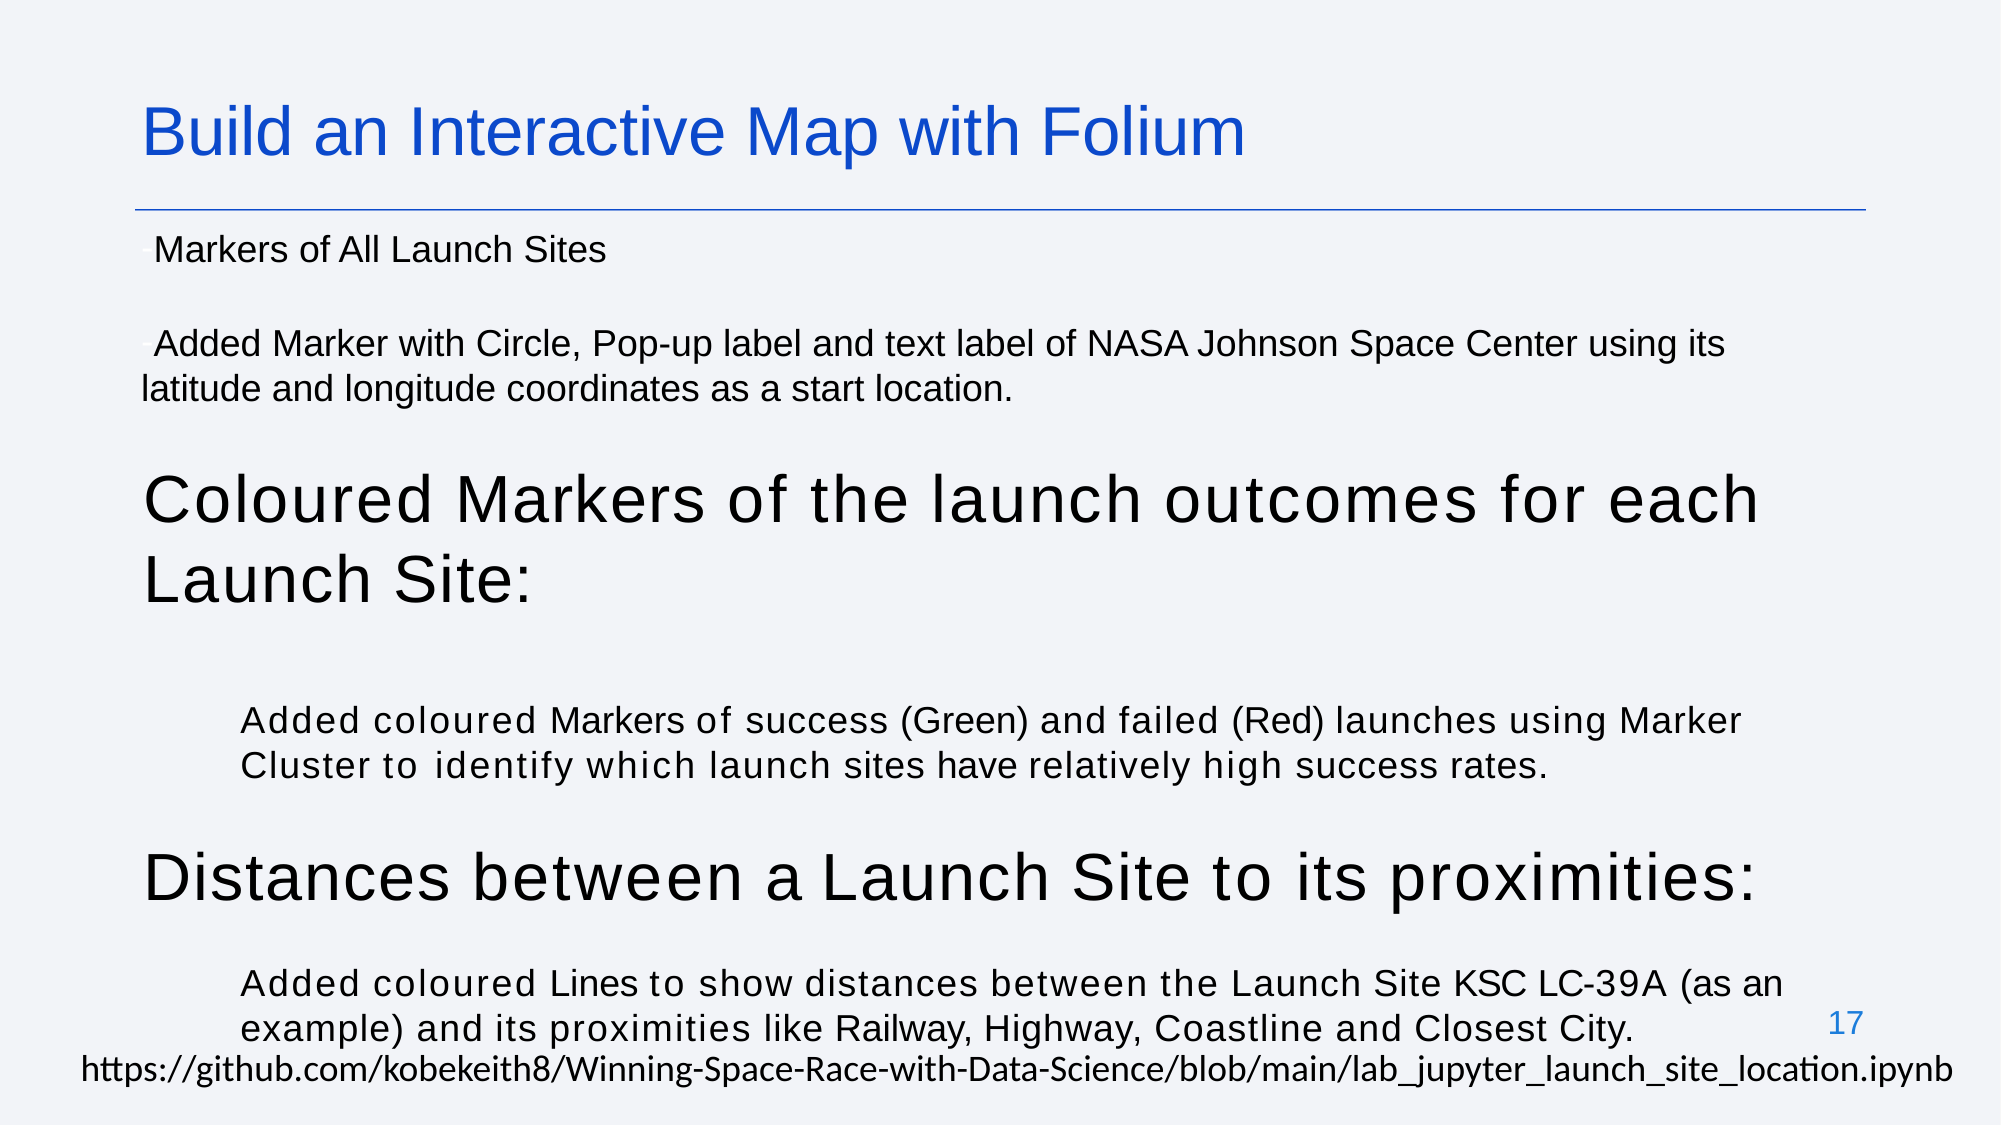

Build an Interactive Map with Folium
Markers of All Launch Sites

Added Marker with Circle, Pop-up label and text label of NASA Johnson Space Center using its latitude and longitude coordinates as a start location.

Coloured Markers of the launch outcomes for each Launch Site:

Added coloured Markers of success (Green) and failed (Red) launches using Marker Cluster to identify which launch sites have relatively high success rates.

Distances between a Launch Site to its proximities:

Added coloured Lines to show distances between the Launch Site KSC LC-39A (as an example) and its proximities like Railway, Highway, Coastline and Closest City.

17
https://github.com/kobekeith8/Winning-Space-Race-with-Data-Science/blob/main/lab_jupyter_launch_site_location.ipynb